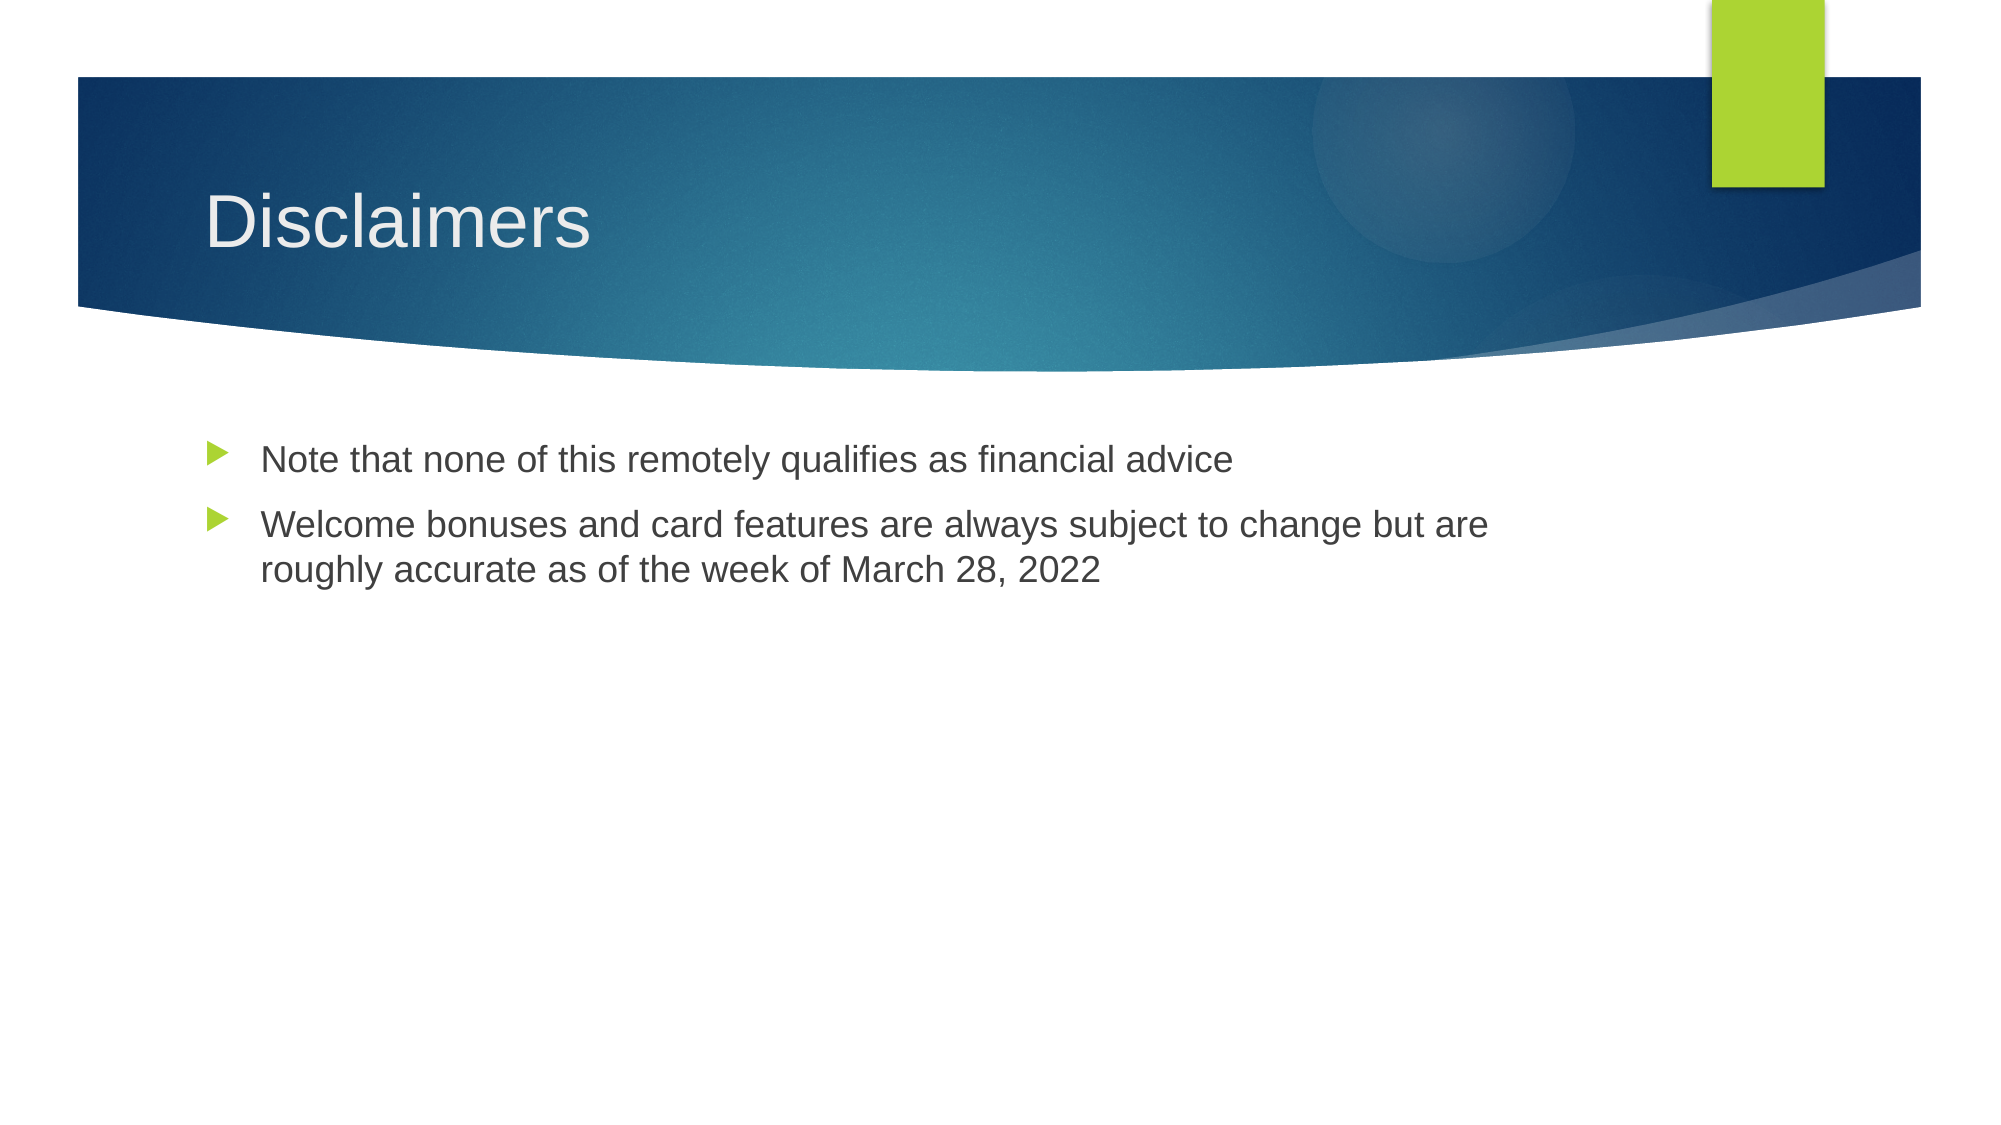

# Disclaimers
Note that none of this remotely qualifies as financial advice
Welcome bonuses and card features are always subject to change but are roughly accurate as of the week of March 28, 2022